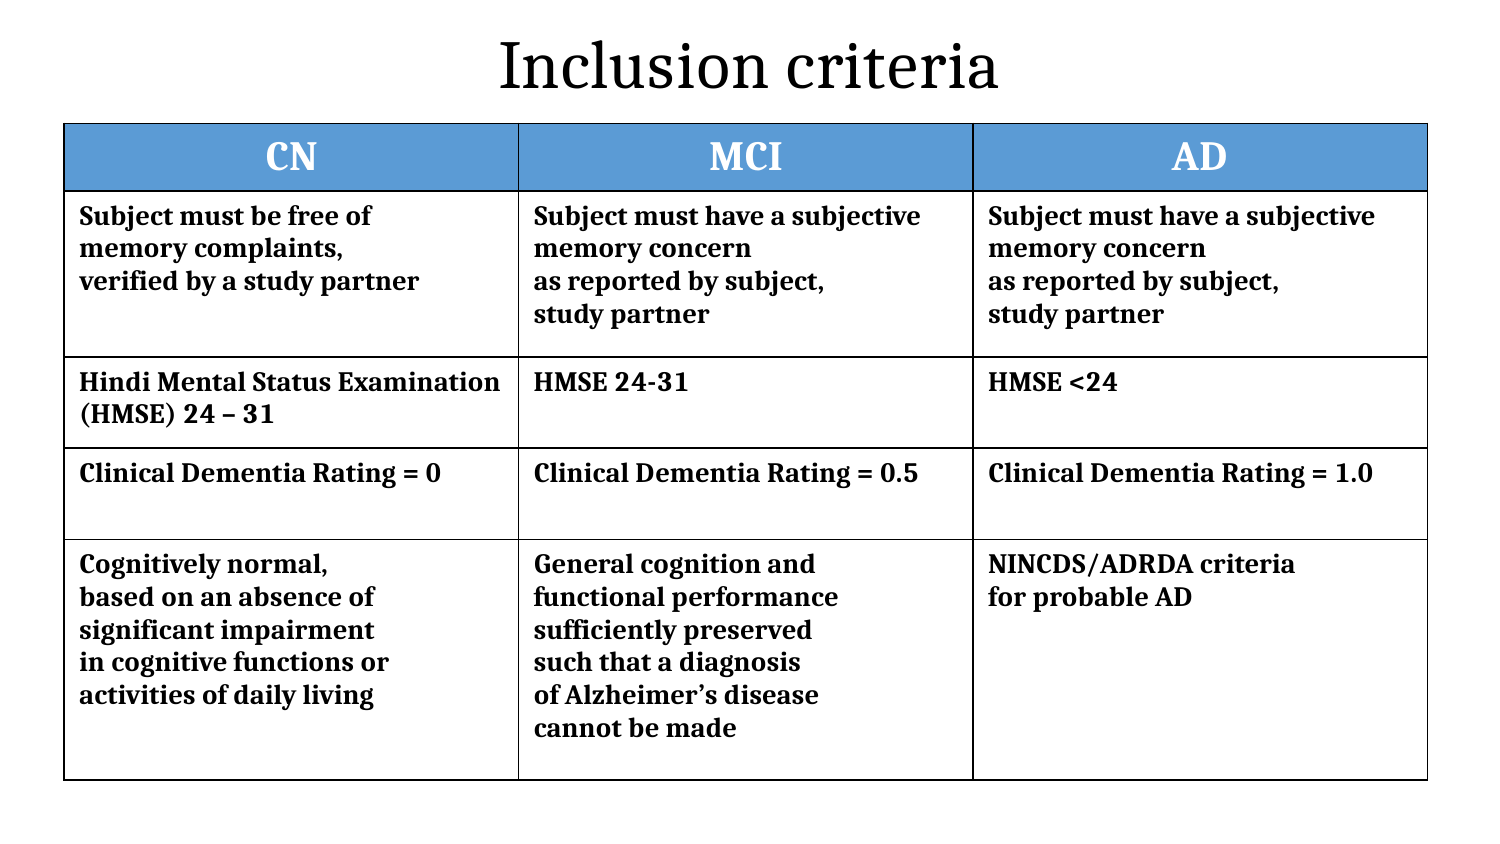

# Inclusion criteria
| CN | MCI | AD |
| --- | --- | --- |
| Subject must be free of memory complaints, verified by a study partner | Subject must have a subjective memory concern as reported by subject, study partner | Subject must have a subjective memory concern as reported by subject, study partner |
| Hindi Mental Status Examination (HMSE) 24 – 31 | HMSE 24-31 | HMSE <24 |
| Clinical Dementia Rating = 0 | Clinical Dementia Rating = 0.5 | Clinical Dementia Rating = 1.0 |
| Cognitively normal, based on an absence of significant impairment in cognitive functions or activities of daily living | General cognition and functional performance sufficiently preserved such that a diagnosis of Alzheimer’s disease cannot be made | NINCDS/ADRDA criteria for probable AD |